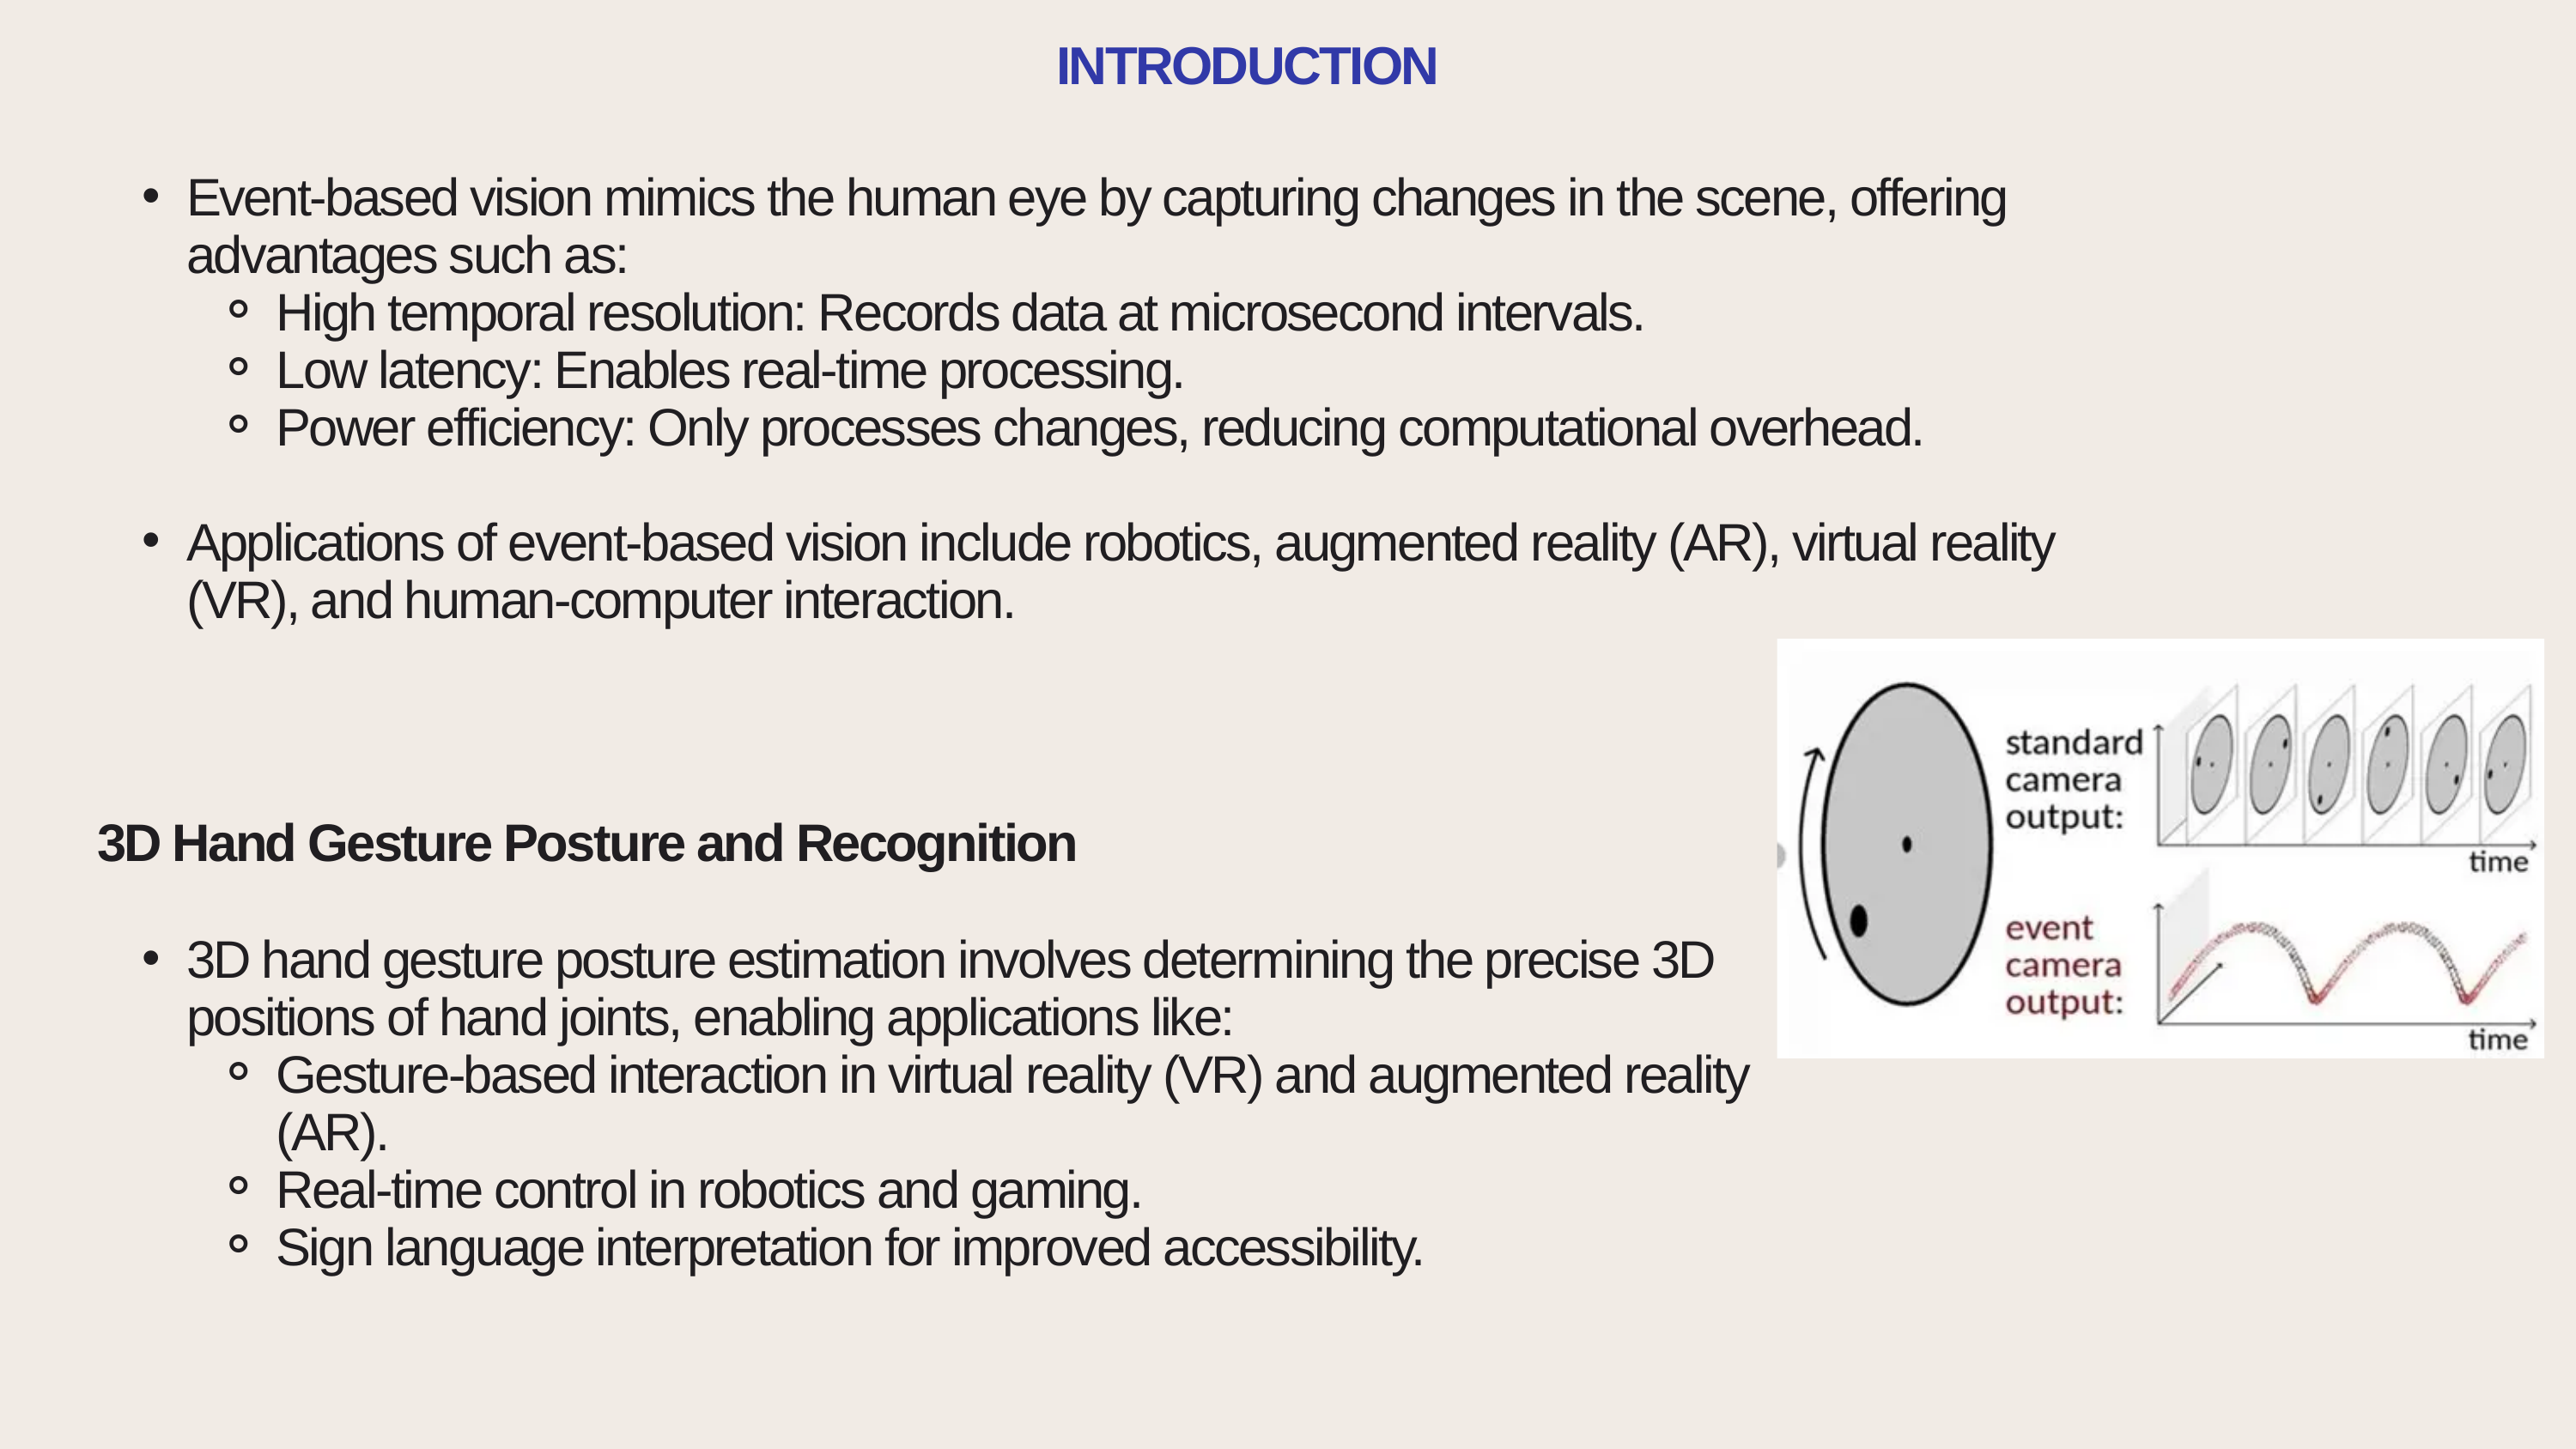

INTRODUCTION
Event-based vision mimics the human eye by capturing changes in the scene, offering advantages such as:
High temporal resolution: Records data at microsecond intervals.
Low latency: Enables real-time processing.
Power efficiency: Only processes changes, reducing computational overhead.

Applications of event-based vision include robotics, augmented reality (AR), virtual reality (VR), and human-computer interaction.

3D Hand Gesture Posture and Recognition

3D hand gesture posture estimation involves determining the precise 3D positions of hand joints, enabling applications like:
Gesture-based interaction in virtual reality (VR) and augmented reality (AR).
Real-time control in robotics and gaming.
Sign language interpretation for improved accessibility.